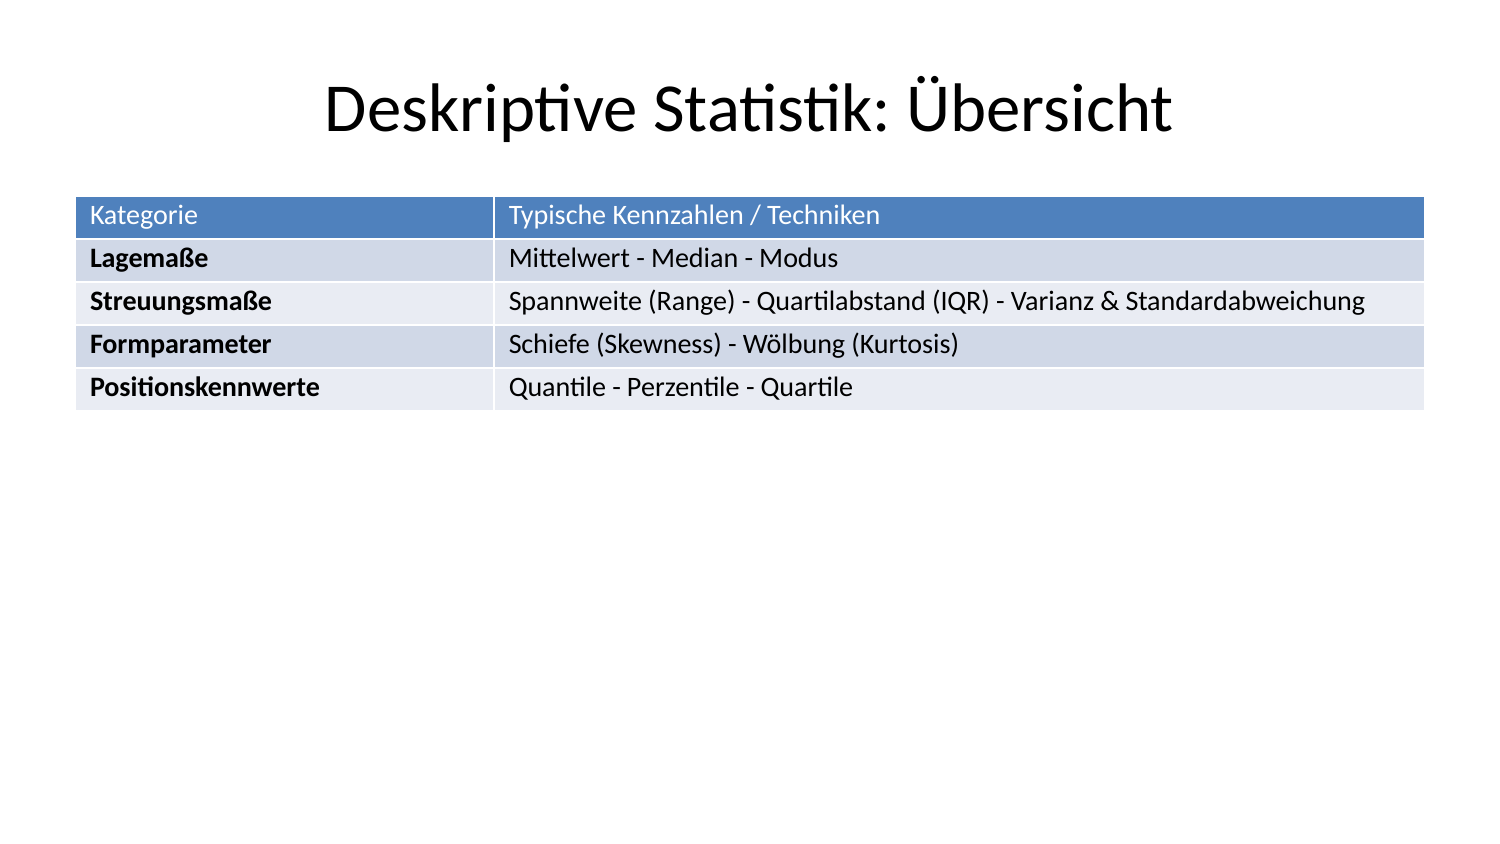

# Deskriptive Statistik: Übersicht
| Kategorie | Typische Kennzahlen / Techniken |
| --- | --- |
| Lagemaße | Mittelwert - Median - Modus |
| Streuungsmaße | Spannweite (Range) - Quartilabstand (IQR) - Varianz & Standardabweichung |
| Formparameter | Schiefe (Skewness) - Wölbung (Kurtosis) |
| Positionskennwerte | Quantile - Perzentile - Quartile |